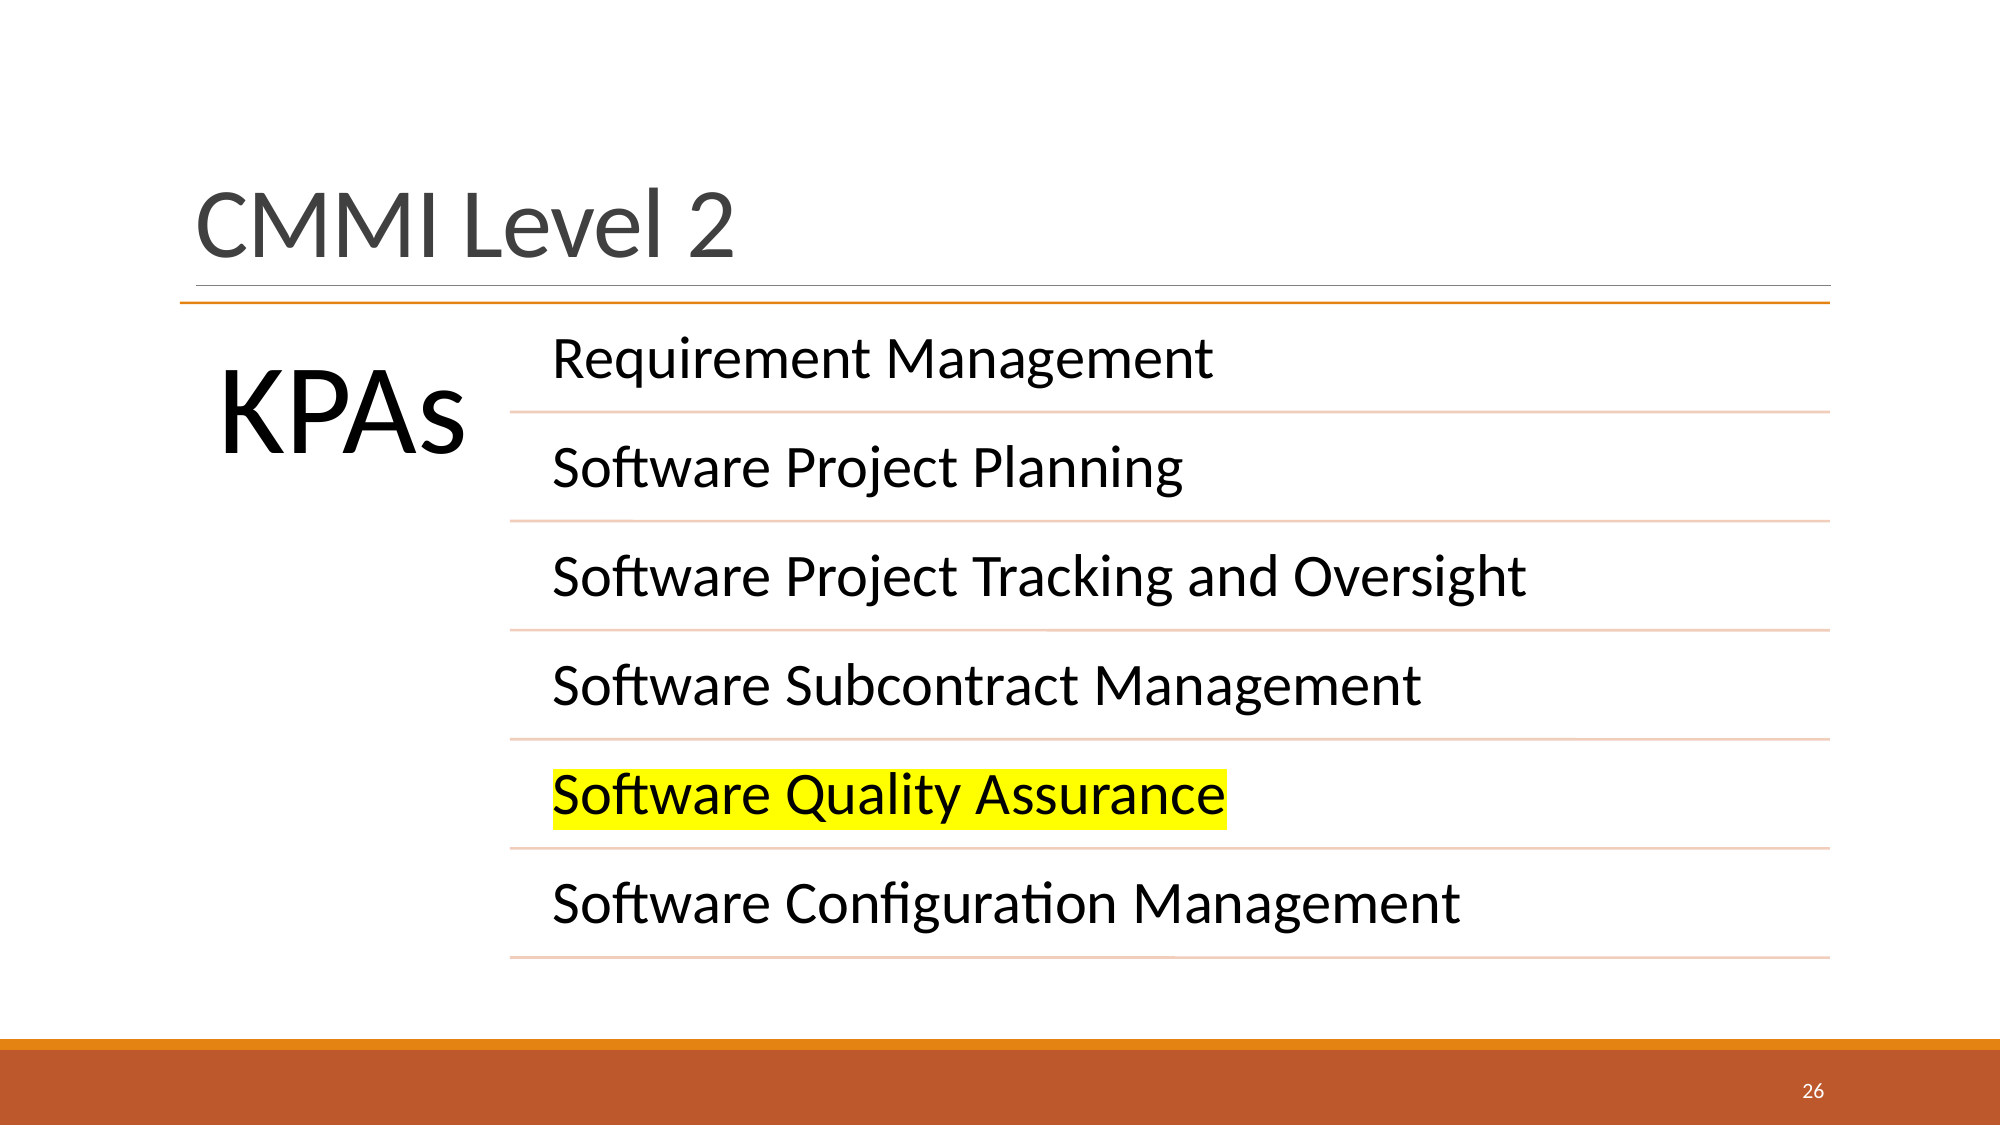

# CMMI Level 2
KPAs
Requirement Management
Software Project Planning
Software Project Tracking and Oversight
Software Subcontract Management
Software Quality Assurance
Software Configuration Management
26